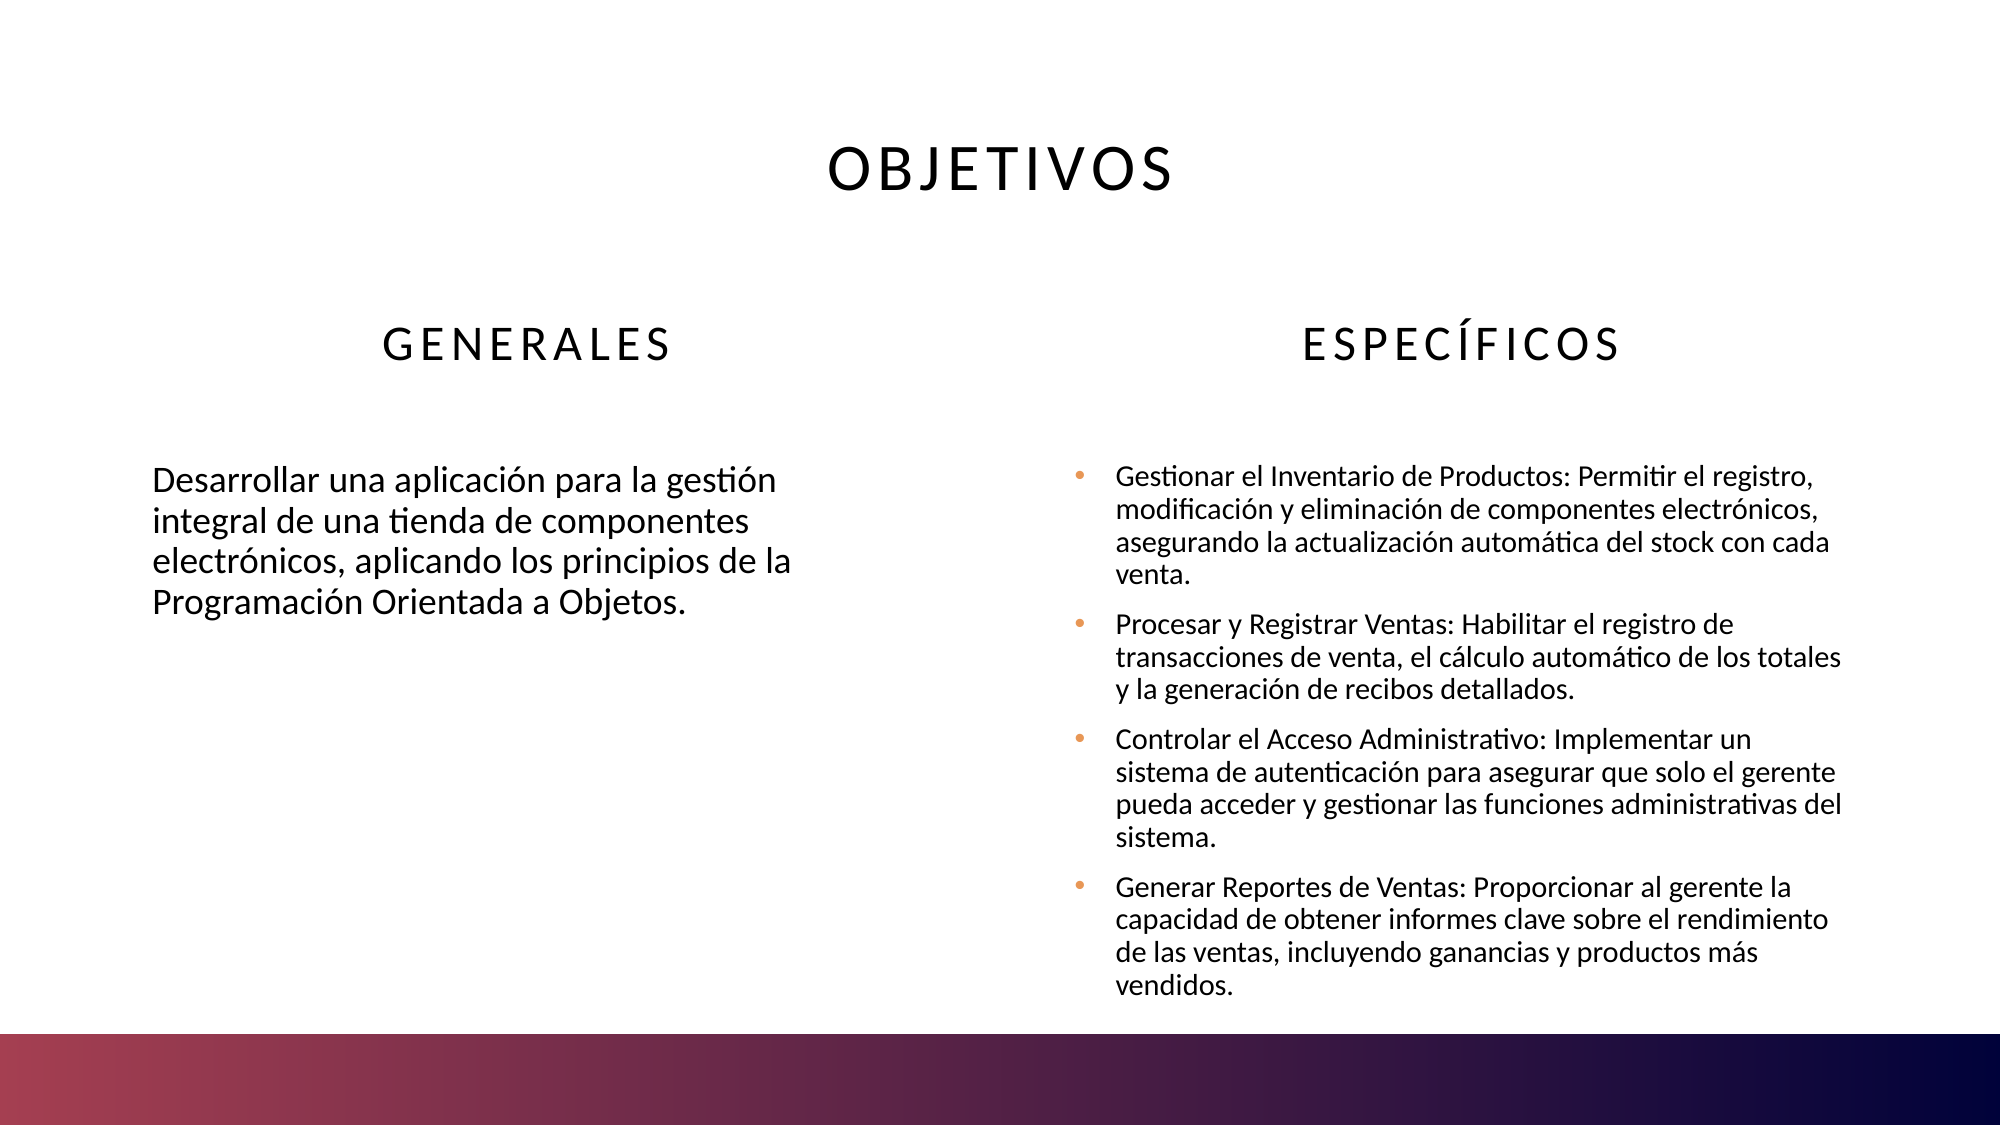

# Objetivos
Generales
Específicos
Desarrollar una aplicación para la gestión integral de una tienda de componentes electrónicos, aplicando los principios de la Programación Orientada a Objetos.
Gestionar el Inventario de Productos: Permitir el registro, modificación y eliminación de componentes electrónicos, asegurando la actualización automática del stock con cada venta.
Procesar y Registrar Ventas: Habilitar el registro de transacciones de venta, el cálculo automático de los totales y la generación de recibos detallados.
Controlar el Acceso Administrativo: Implementar un sistema de autenticación para asegurar que solo el gerente pueda acceder y gestionar las funciones administrativas del sistema.
Generar Reportes de Ventas: Proporcionar al gerente la capacidad de obtener informes clave sobre el rendimiento de las ventas, incluyendo ganancias y productos más vendidos.